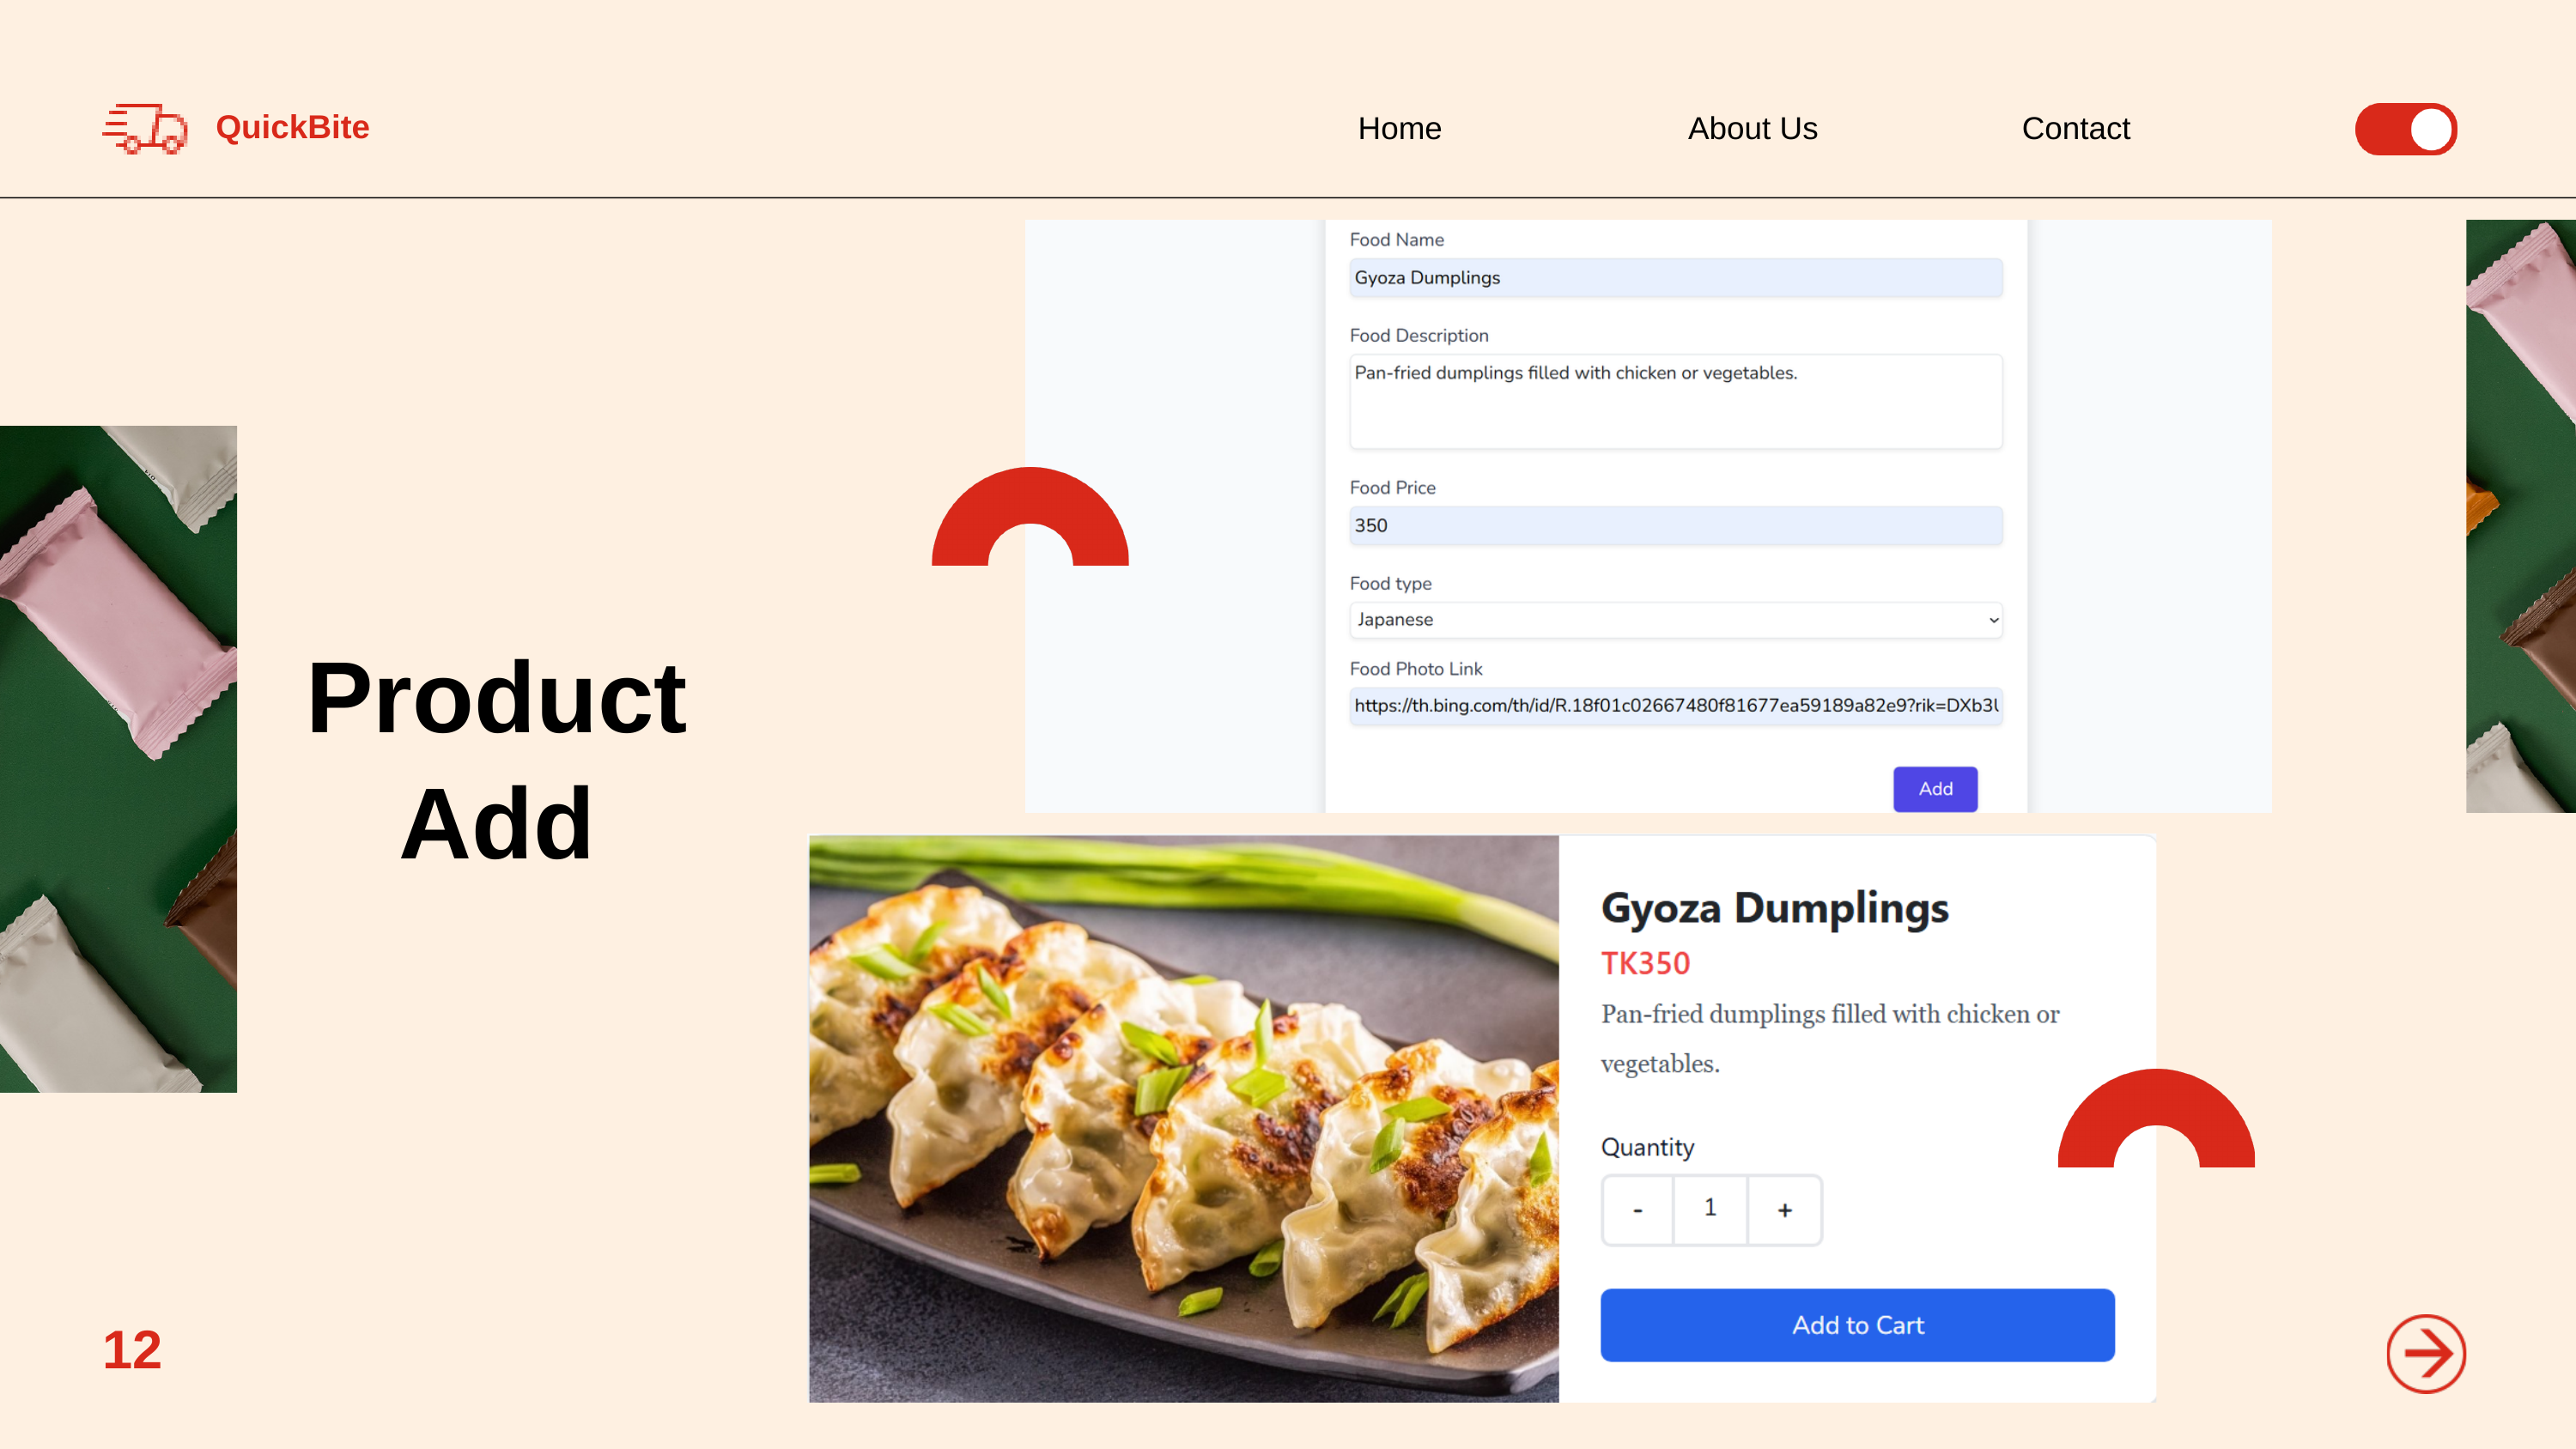

QuickBite
Home
About Us
Contact

Product Add

12